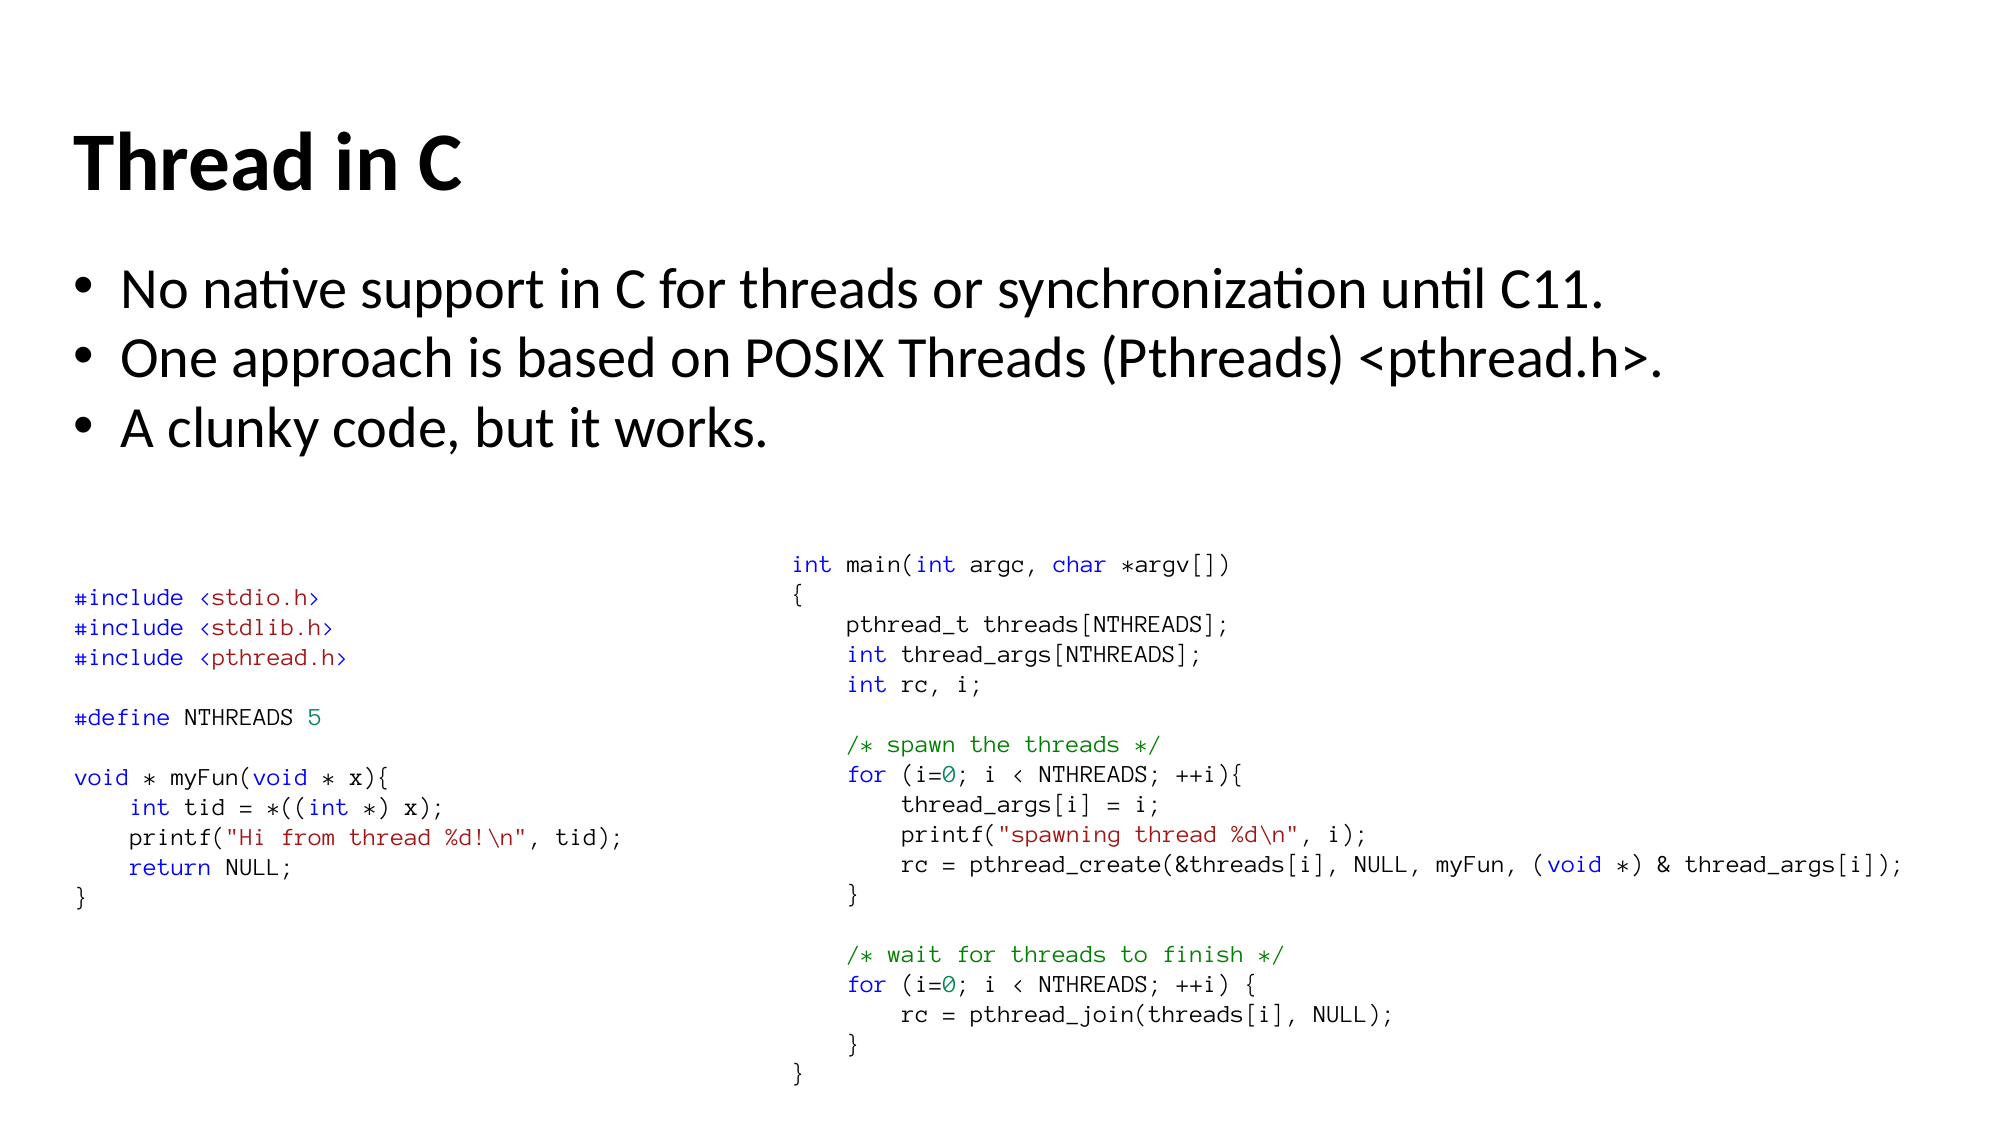

Thread in C
No native support in C for threads or synchronization until C11.
One approach is based on POSIX Threads (Pthreads) <pthread.h>.
A clunky code, but it works.
int main(int argc, char *argv[])
{
    pthread_t threads[NTHREADS];
    int thread_args[NTHREADS];
    int rc, i;
    /* spawn the threads */
    for (i=0; i < NTHREADS; ++i){
        thread_args[i] = i;
        printf("spawning thread %d\n", i);
        rc = pthread_create(&threads[i], NULL, myFun, (void *) & thread_args[i]);
    }
    /* wait for threads to finish */
    for (i=0; i < NTHREADS; ++i) {
        rc = pthread_join(threads[i], NULL);
    }
}
#include <stdio.h>
#include <stdlib.h>
#include <pthread.h>
#define NTHREADS 5
void * myFun(void * x){
    int tid = *((int *) x);
    printf("Hi from thread %d!\n", tid);
    return NULL;
}